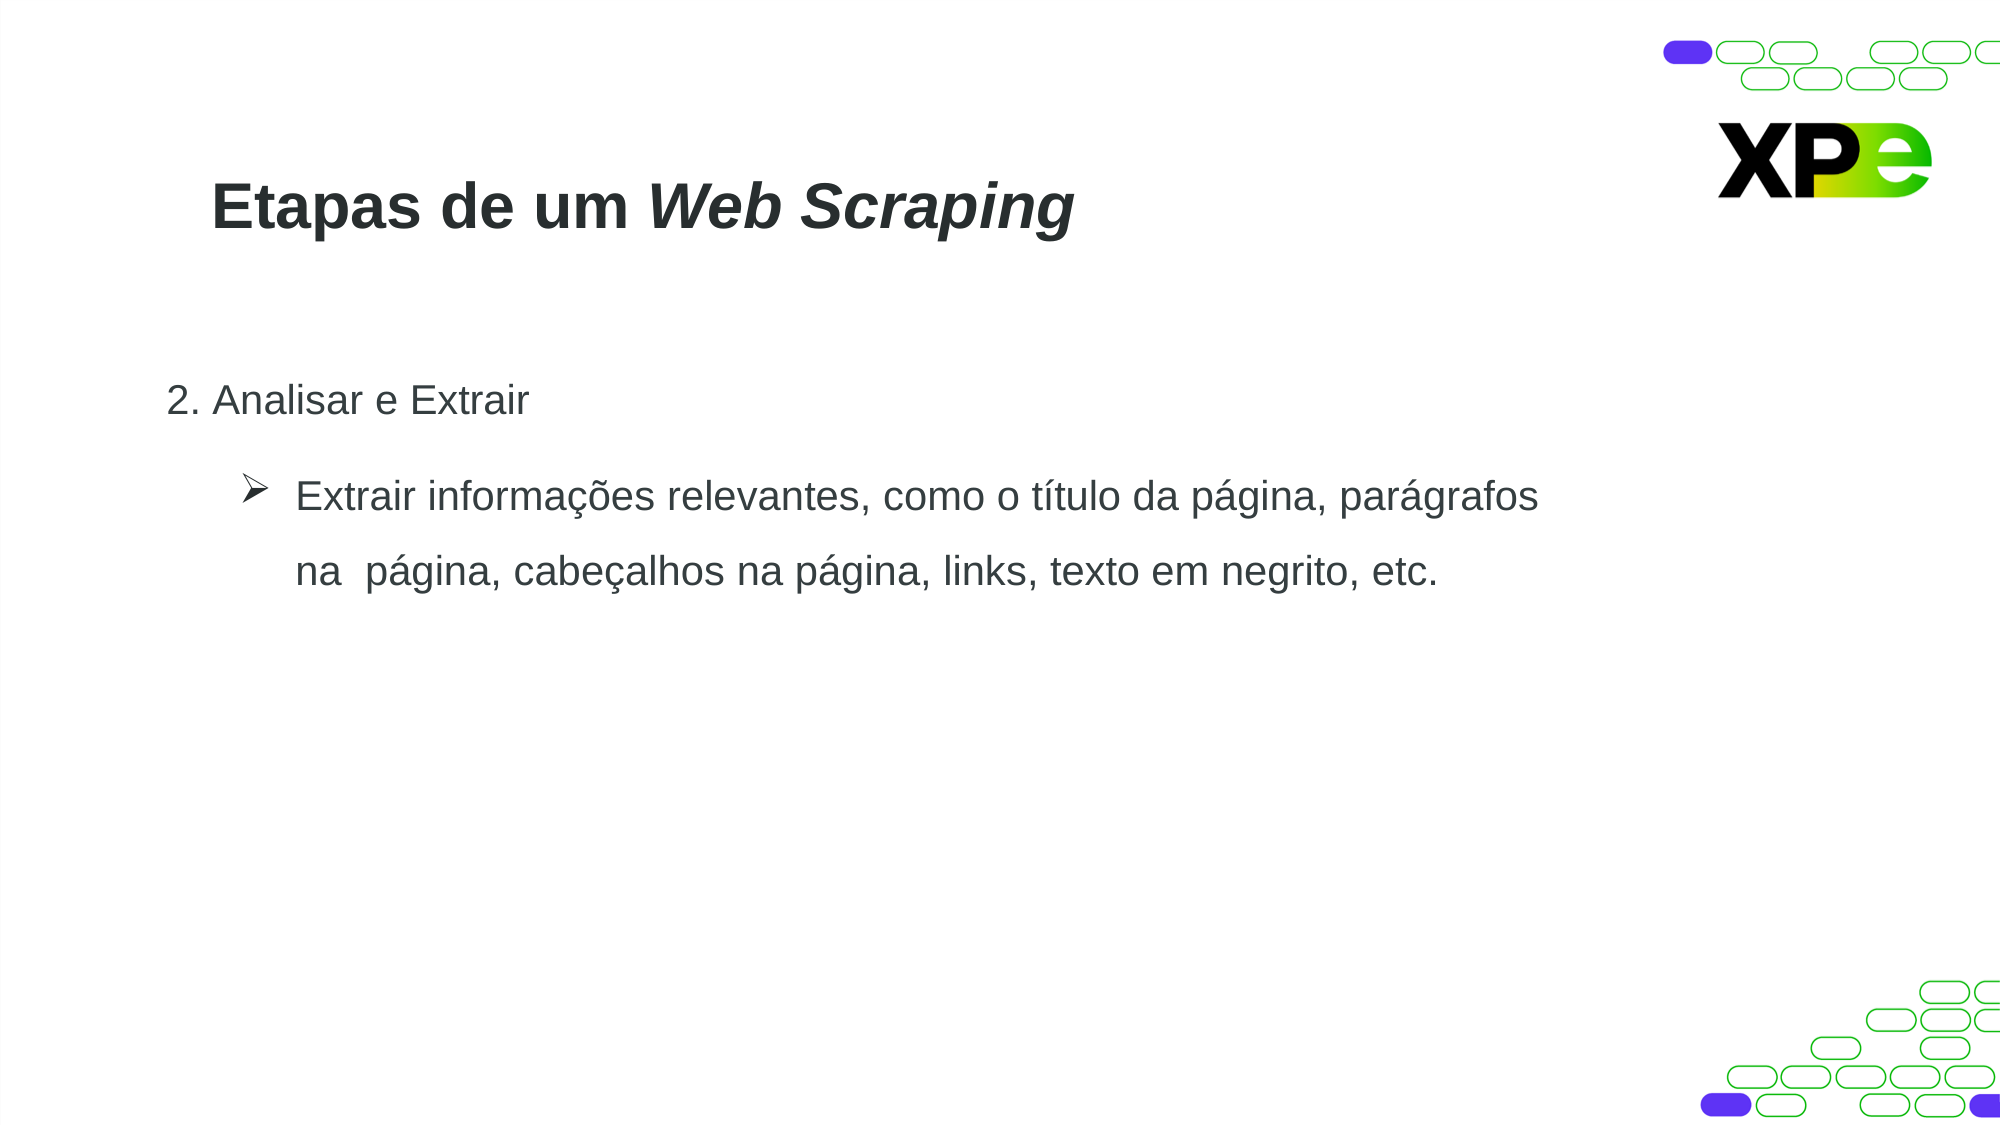

# Etapas de um Web Scraping
Analisar e Extrair
Extrair informações relevantes, como o título da página, parágrafos na  página, cabeçalhos na página, links, texto em negrito, etc.